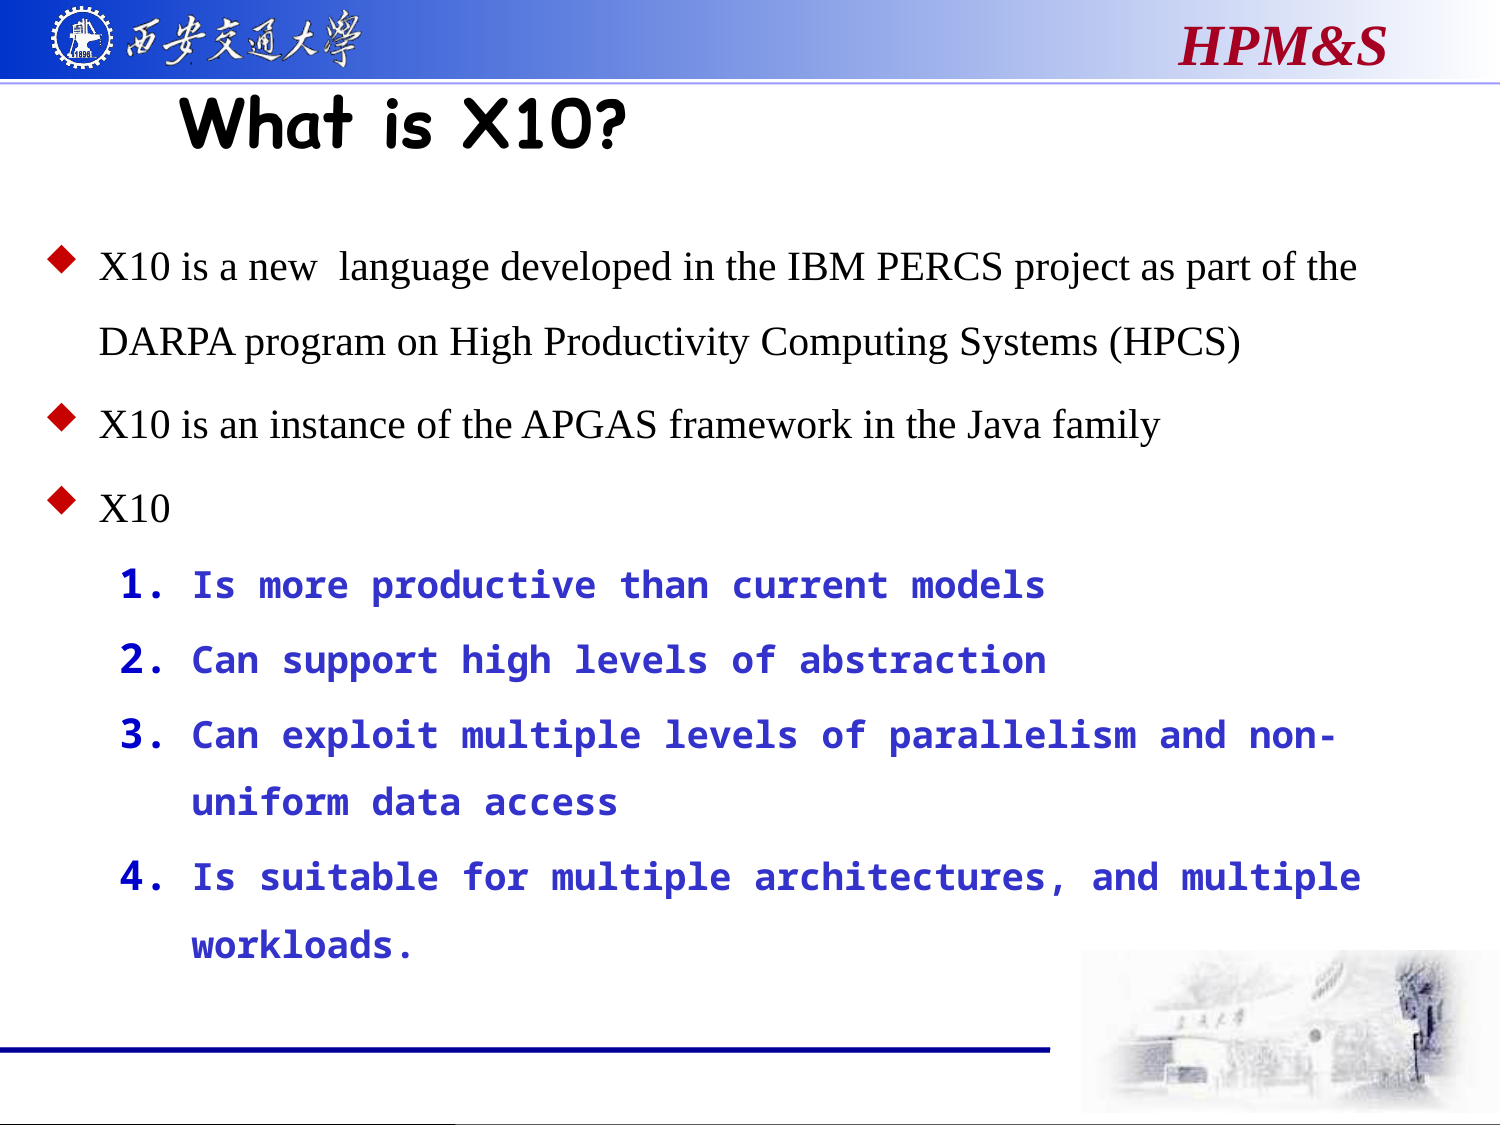

# What is X10?
X10 is a new  language developed in the IBM PERCS project as part of the DARPA program on High Productivity Computing Systems (HPCS)
X10 is an instance of the APGAS framework in the Java family
X10
Is more productive than current models
Can support high levels of abstraction
Can exploit multiple levels of parallelism and non-uniform data access
Is suitable for multiple architectures, and multiple workloads.